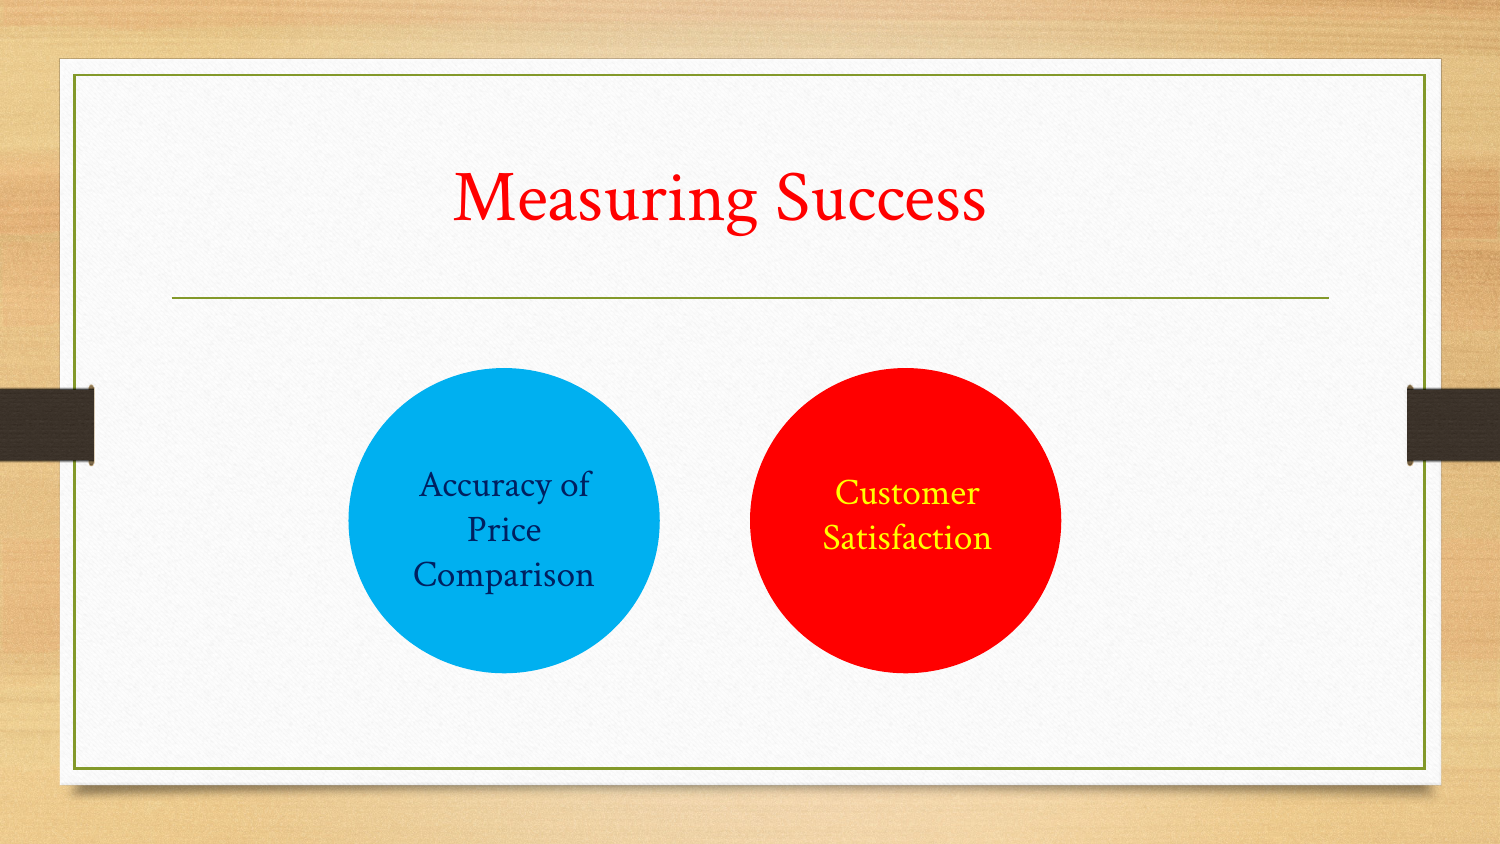

Measuring Success

Accuracy of Price Comparison
Customer Satisfaction